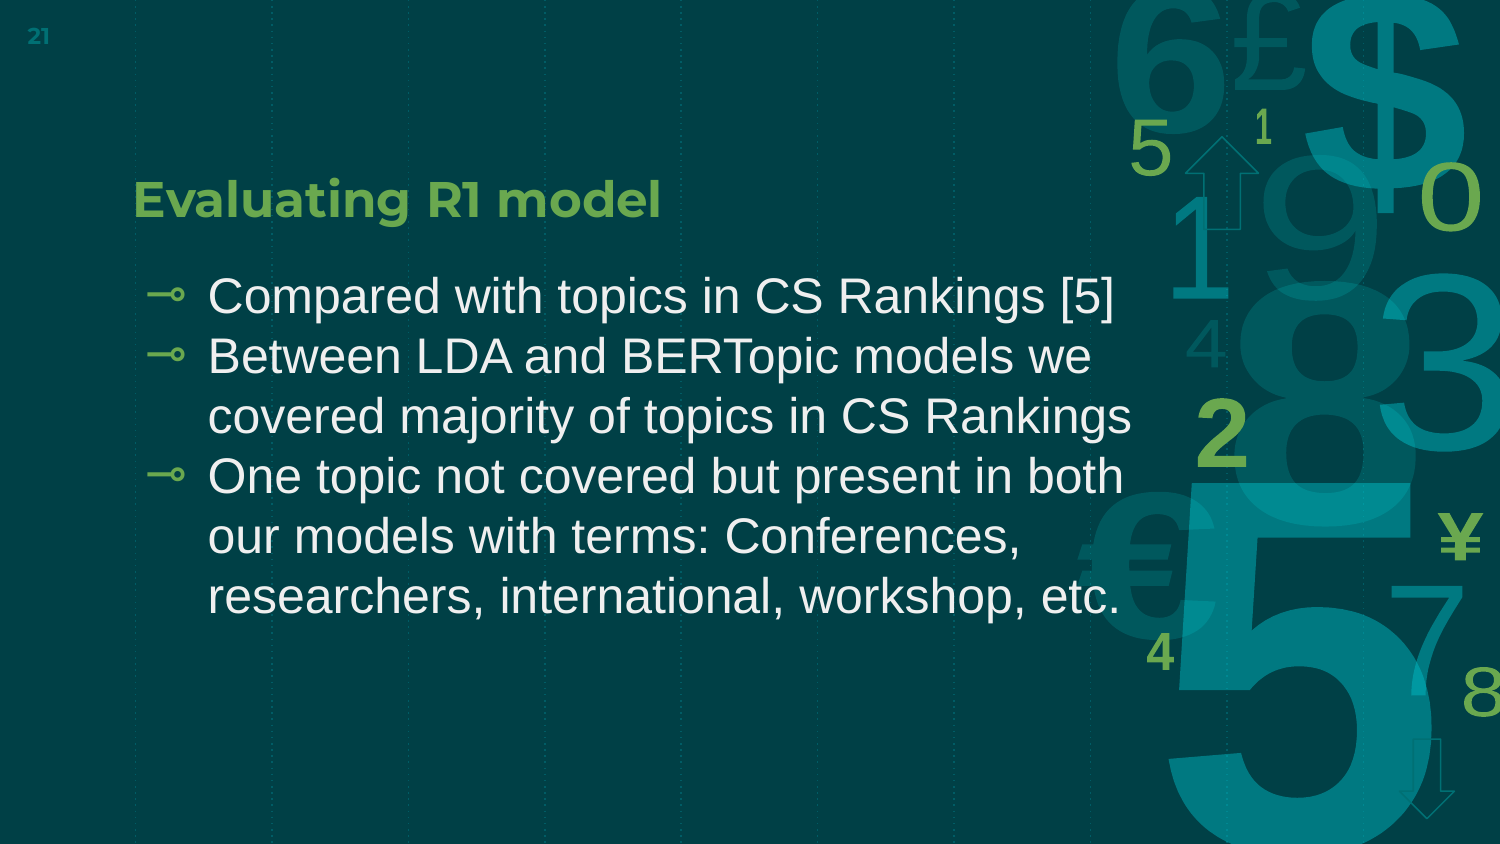

21
# Evaluating R1 model
Compared with topics in CS Rankings [5]
Between LDA and BERTopic models we covered majority of topics in CS Rankings
One topic not covered but present in both our models with terms: Conferences, researchers, international, workshop, etc.